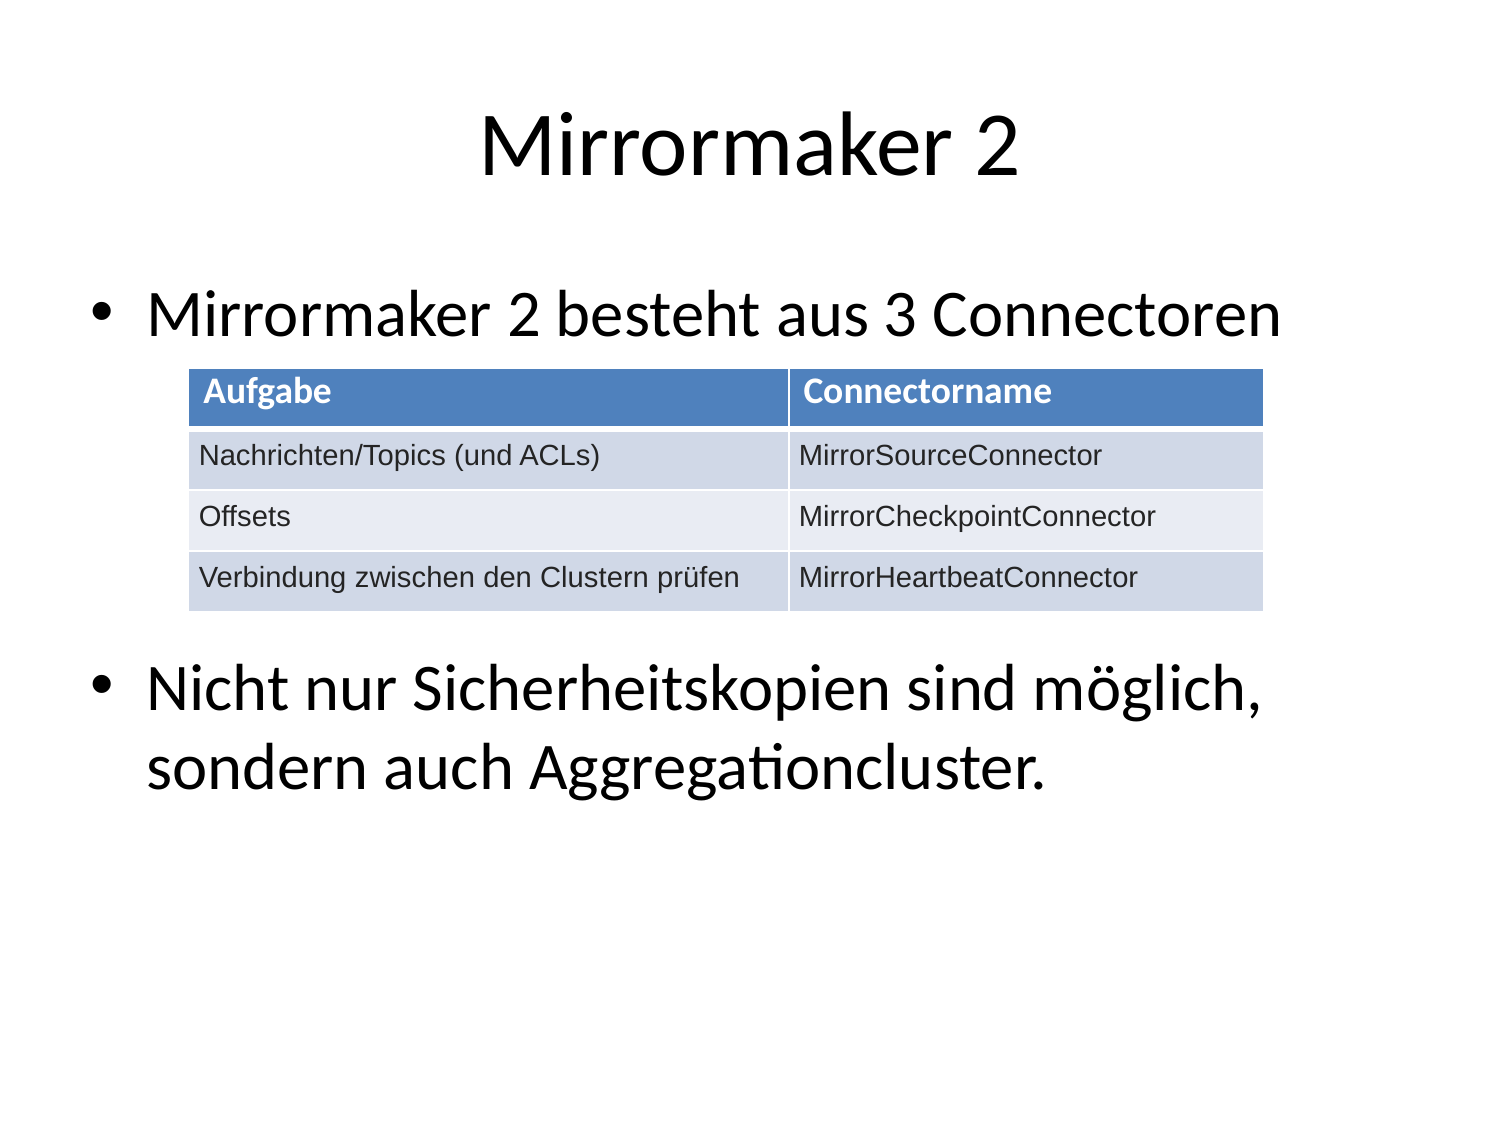

# Mirrormaker 2
Mirrormaker 2 besteht aus 3 Connectoren

Nicht nur Sicherheitskopien sind möglich, sondern auch Aggregationcluster.
| Aufgabe | Connectorname |
| --- | --- |
| Nachrichten/Topics (und ACLs) | MirrorSourceConnector |
| Offsets | MirrorCheckpointConnector |
| Verbindung zwischen den Clustern prüfen | MirrorHeartbeatConnector |